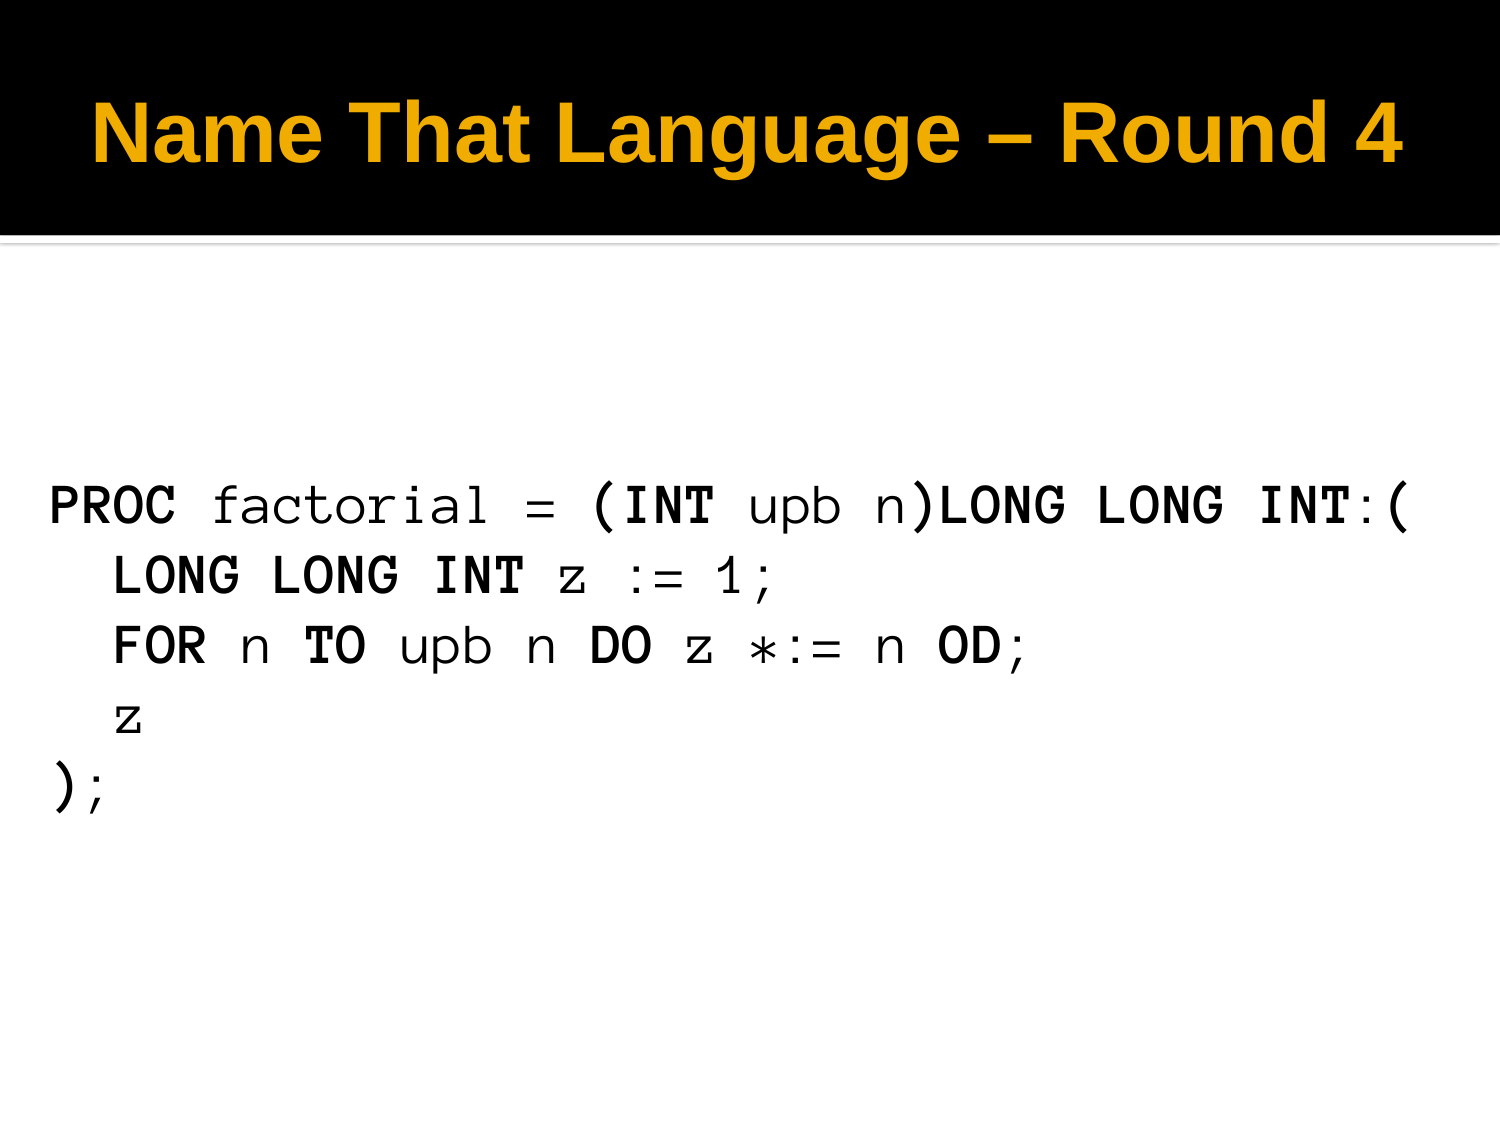

# Name That Language – Round 4
PROC factorial = (INT upb n)LONG LONG INT:(
  LONG LONG INT z := 1;
  FOR n TO upb n DO z *:= n OD;
  z
);